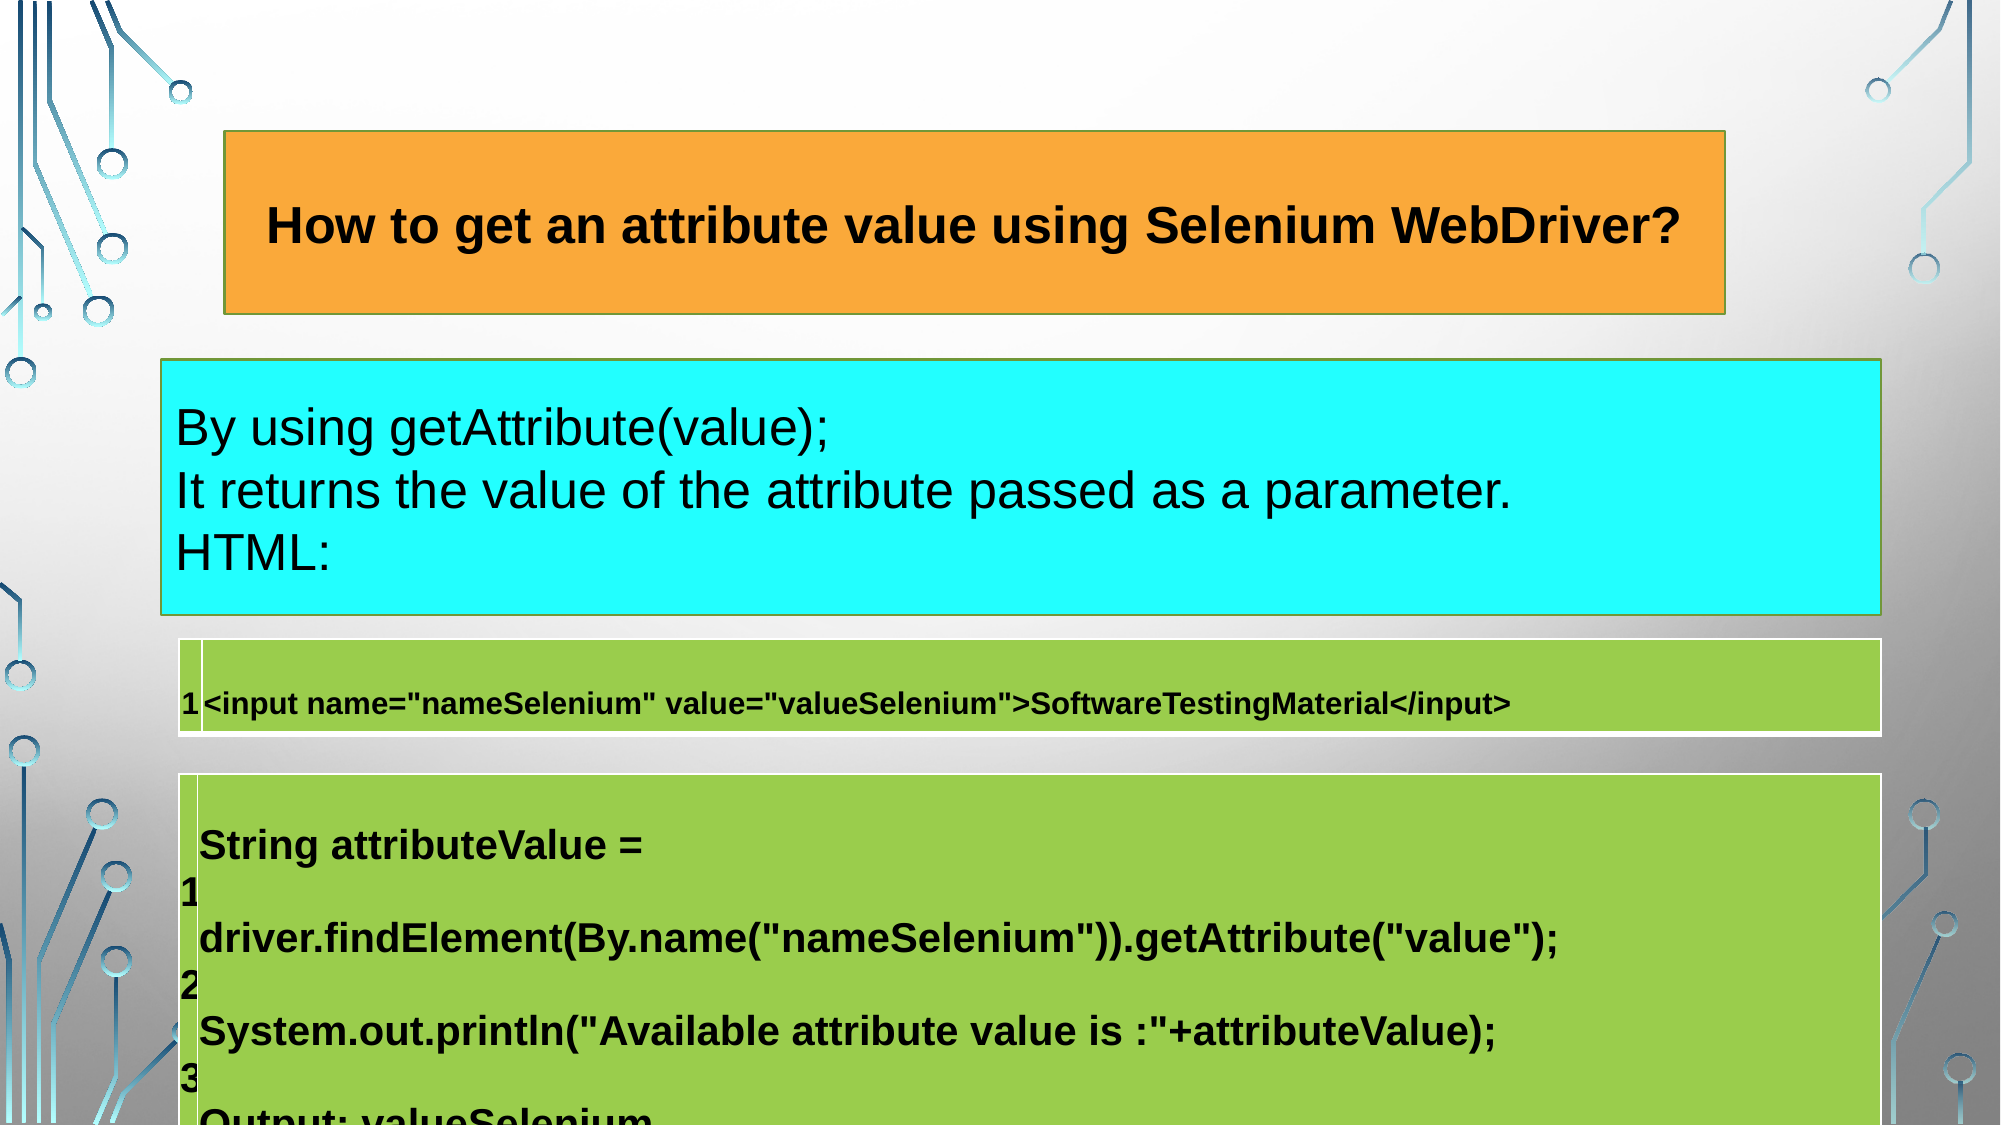

How to get an attribute value using Selenium WebDriver?
By using getAttribute(value);
It returns the value of the attribute passed as a parameter.
HTML:
| 1 | <input name="nameSelenium" value="valueSelenium">SoftwareTestingMaterial</input> |
| --- | --- |
| 1 2 3 | String attributeValue = driver.findElement(By.name("nameSelenium")).getAttribute("value"); System.out.println("Available attribute value is :"+attributeValue); Output: valueSelenium |
| --- | --- |